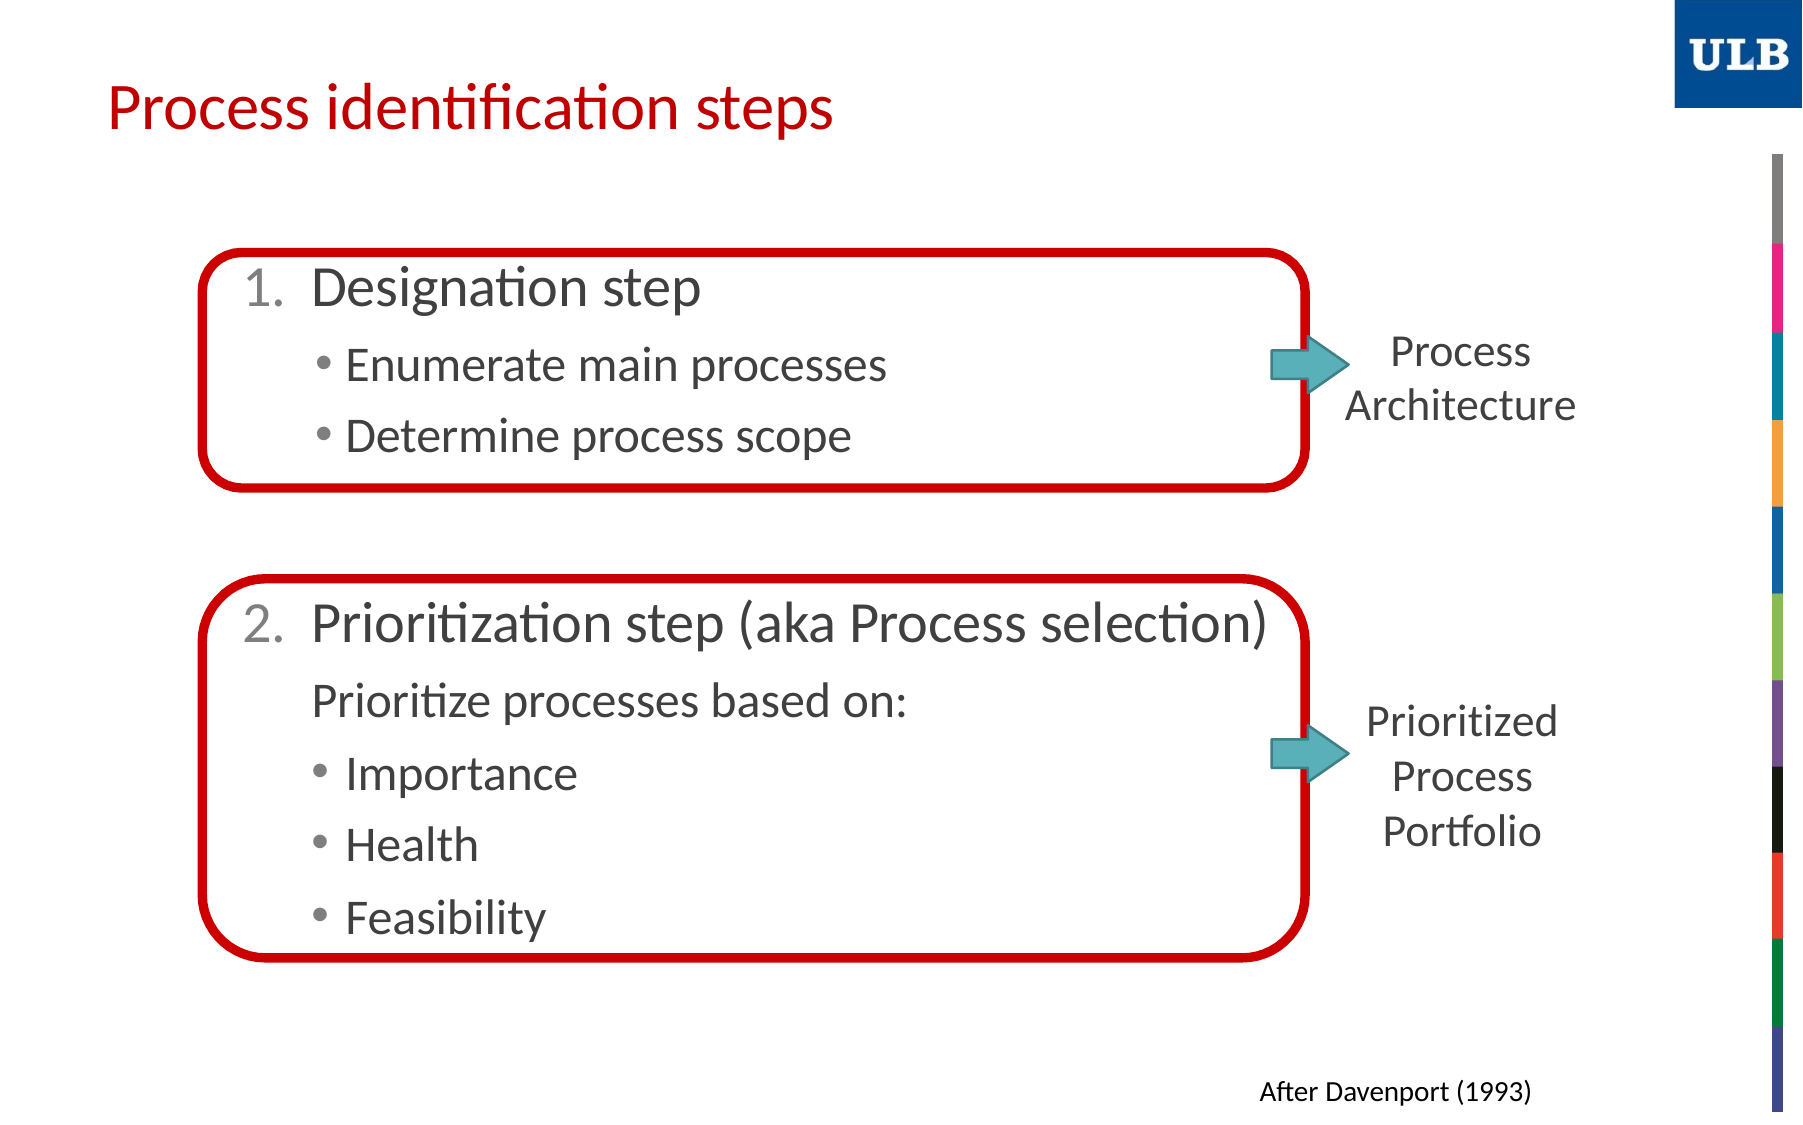

# Process identification steps
Designation step
Enumerate main processes
Determine process scope

Process  Architecture
Prioritization step (aka Process selection)
Prioritize processes based on:
Importance
Health
Feasibility

Prioritized  Process  Portfolio
After Davenport (1993)